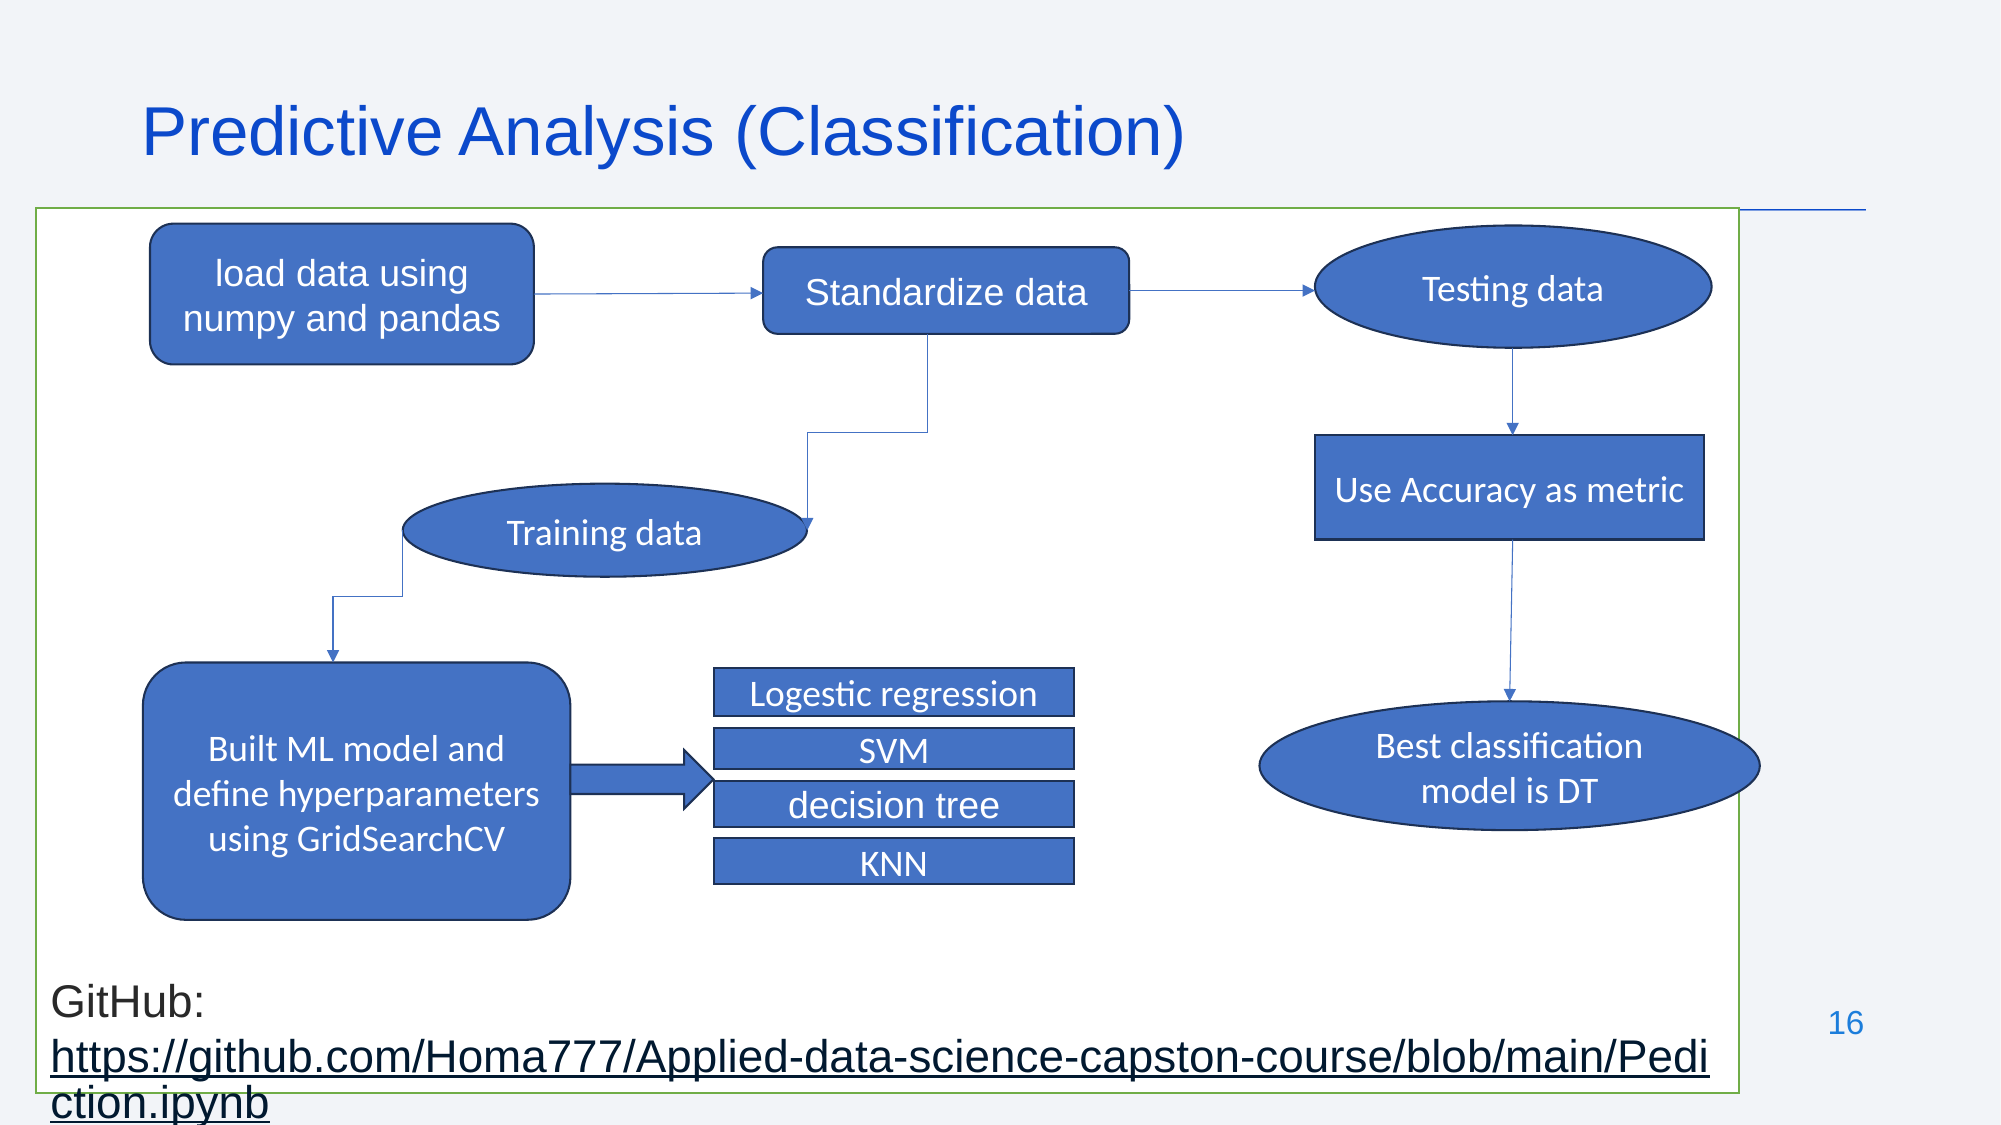

Predictive Analysis (Classification)

GitHub: https://github.com/Homa777/Applied-data-science-capston-course/blob/main/Pediction.ipynb

load data using numpy and pandas
Testing data
Standardize data
Use Accuracy as metric
Training data
Built ML model and define hyperparameters using GridSearchCV
Logestic regression
Best classification model is DT
SVM

decision tree
KNN
16